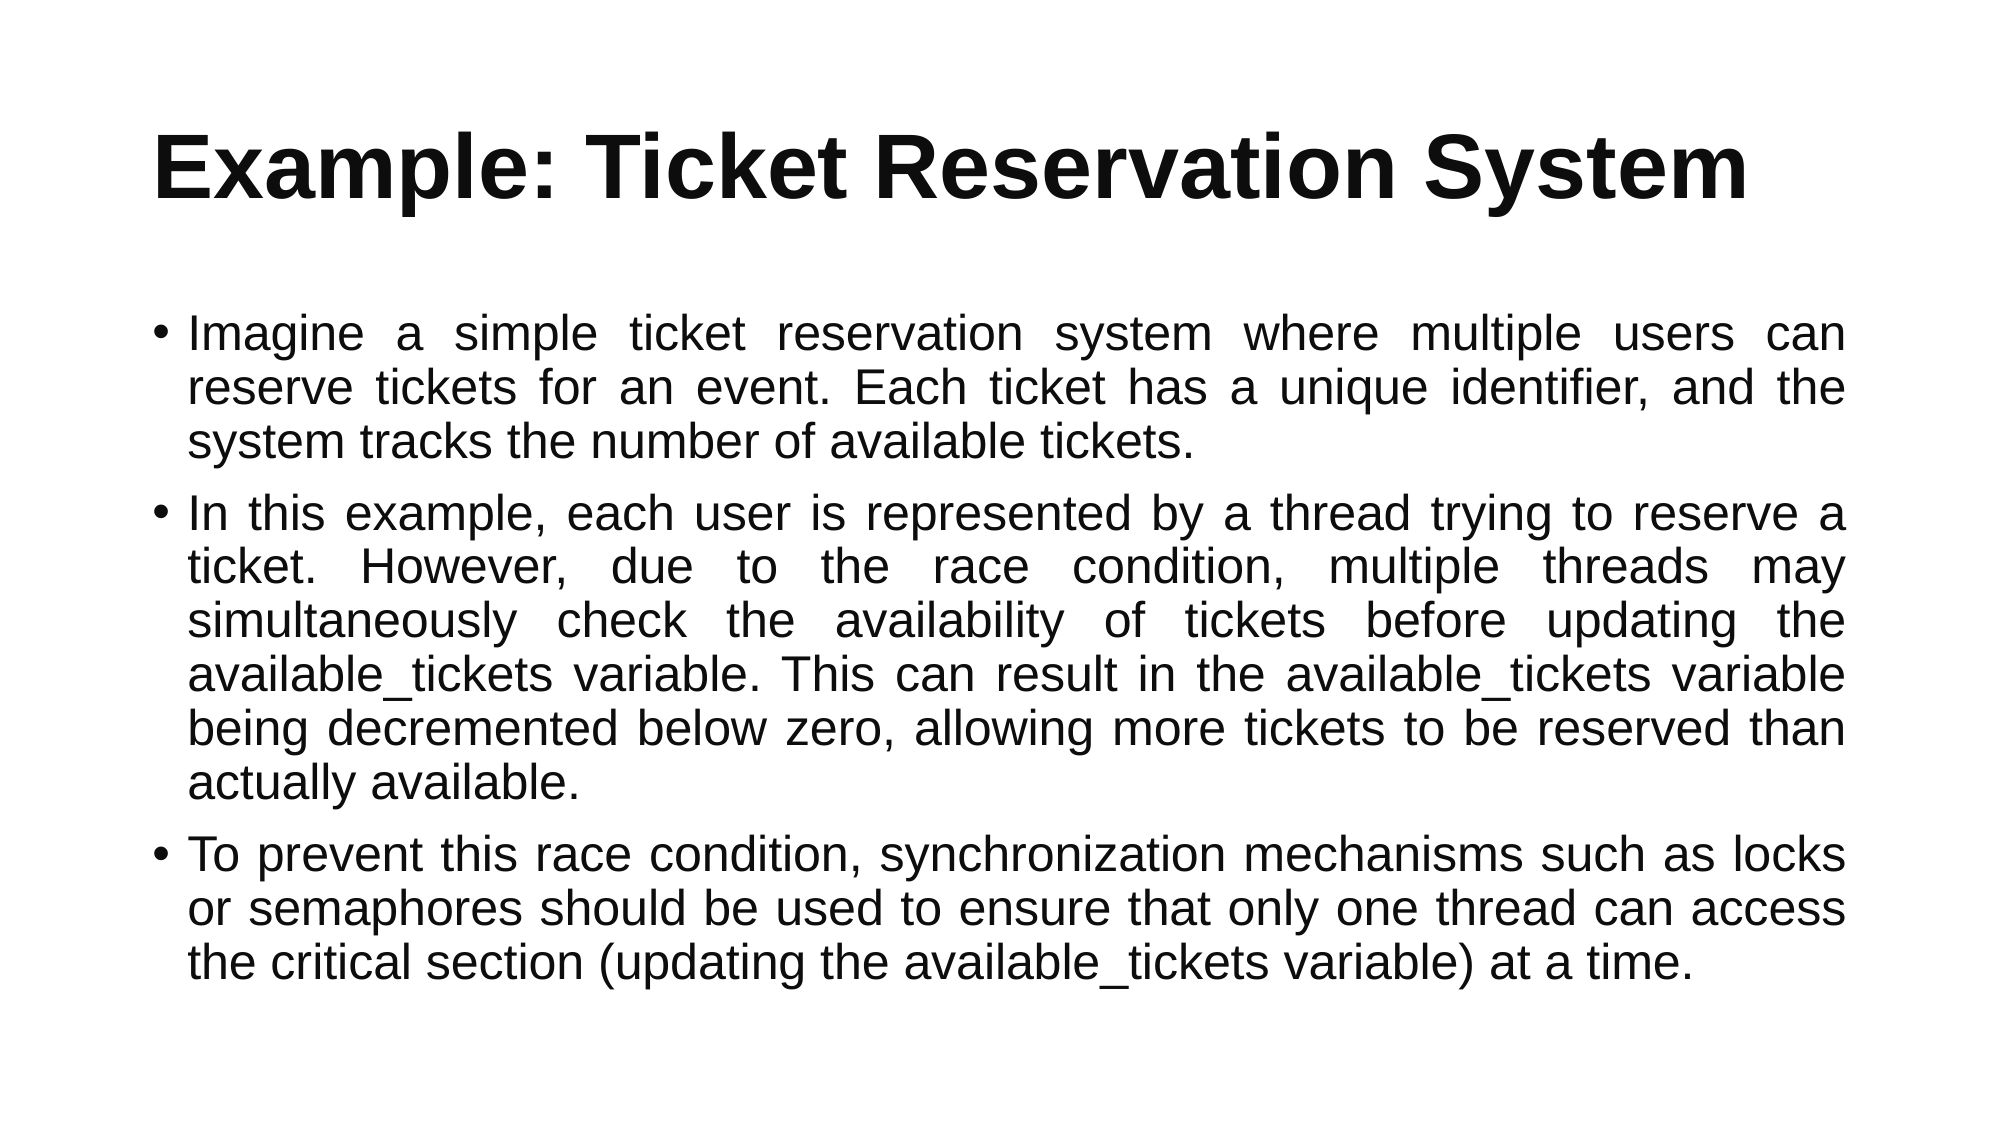

# Example: Ticket Reservation System
Imagine a simple ticket reservation system where multiple users can reserve tickets for an event. Each ticket has a unique identifier, and the system tracks the number of available tickets.
In this example, each user is represented by a thread trying to reserve a ticket. However, due to the race condition, multiple threads may simultaneously check the availability of tickets before updating the available_tickets variable. This can result in the available_tickets variable being decremented below zero, allowing more tickets to be reserved than actually available.
To prevent this race condition, synchronization mechanisms such as locks or semaphores should be used to ensure that only one thread can access the critical section (updating the available_tickets variable) at a time.